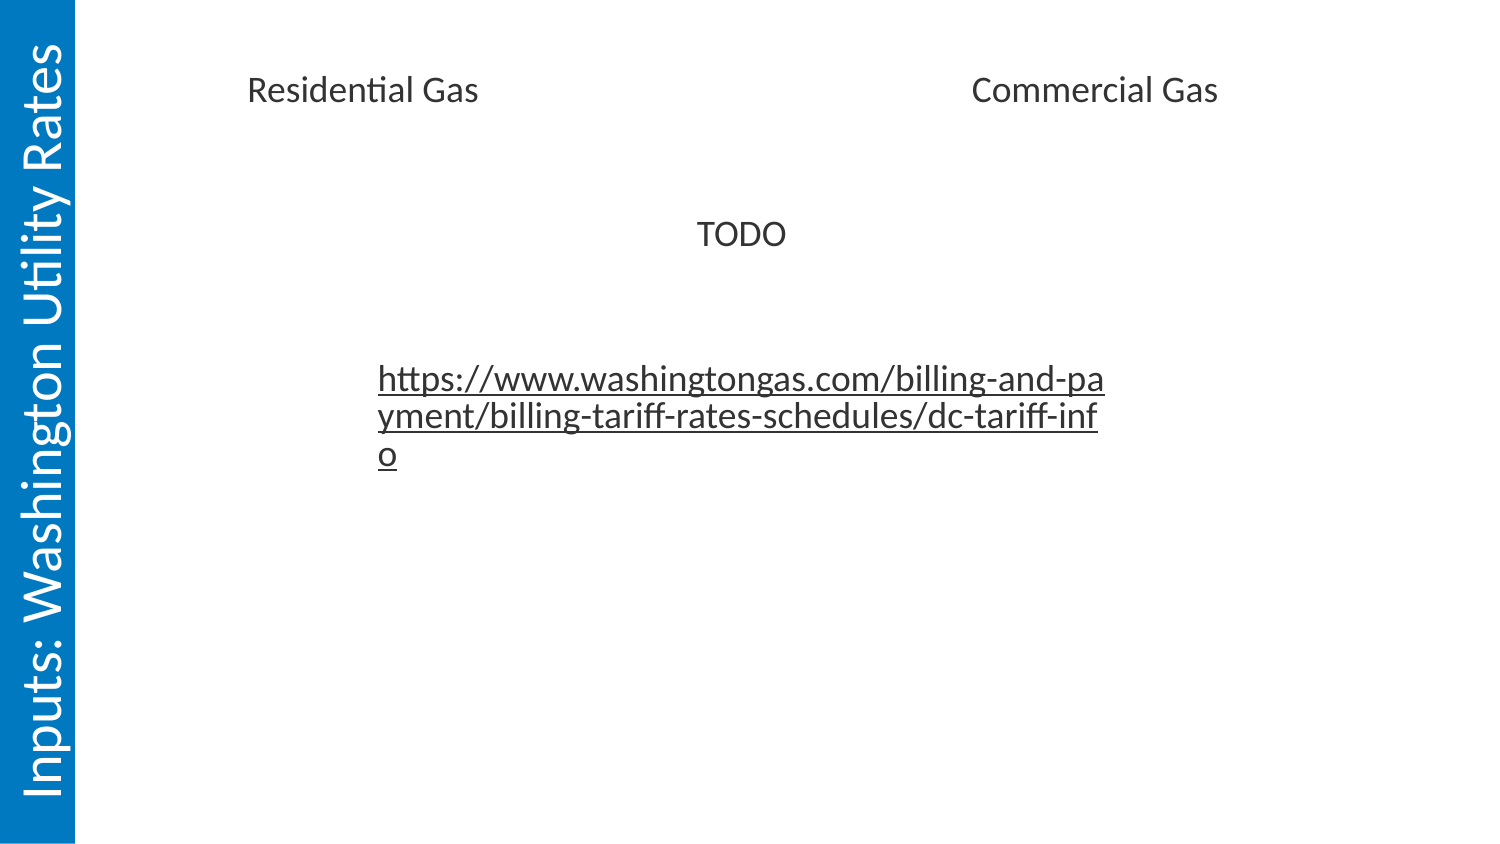

Residential Gas
Commercial Gas
TODO
https://www.washingtongas.com/billing-and-payment/billing-tariff-rates-schedules/dc-tariff-info
# Inputs: Washington Utility Rates